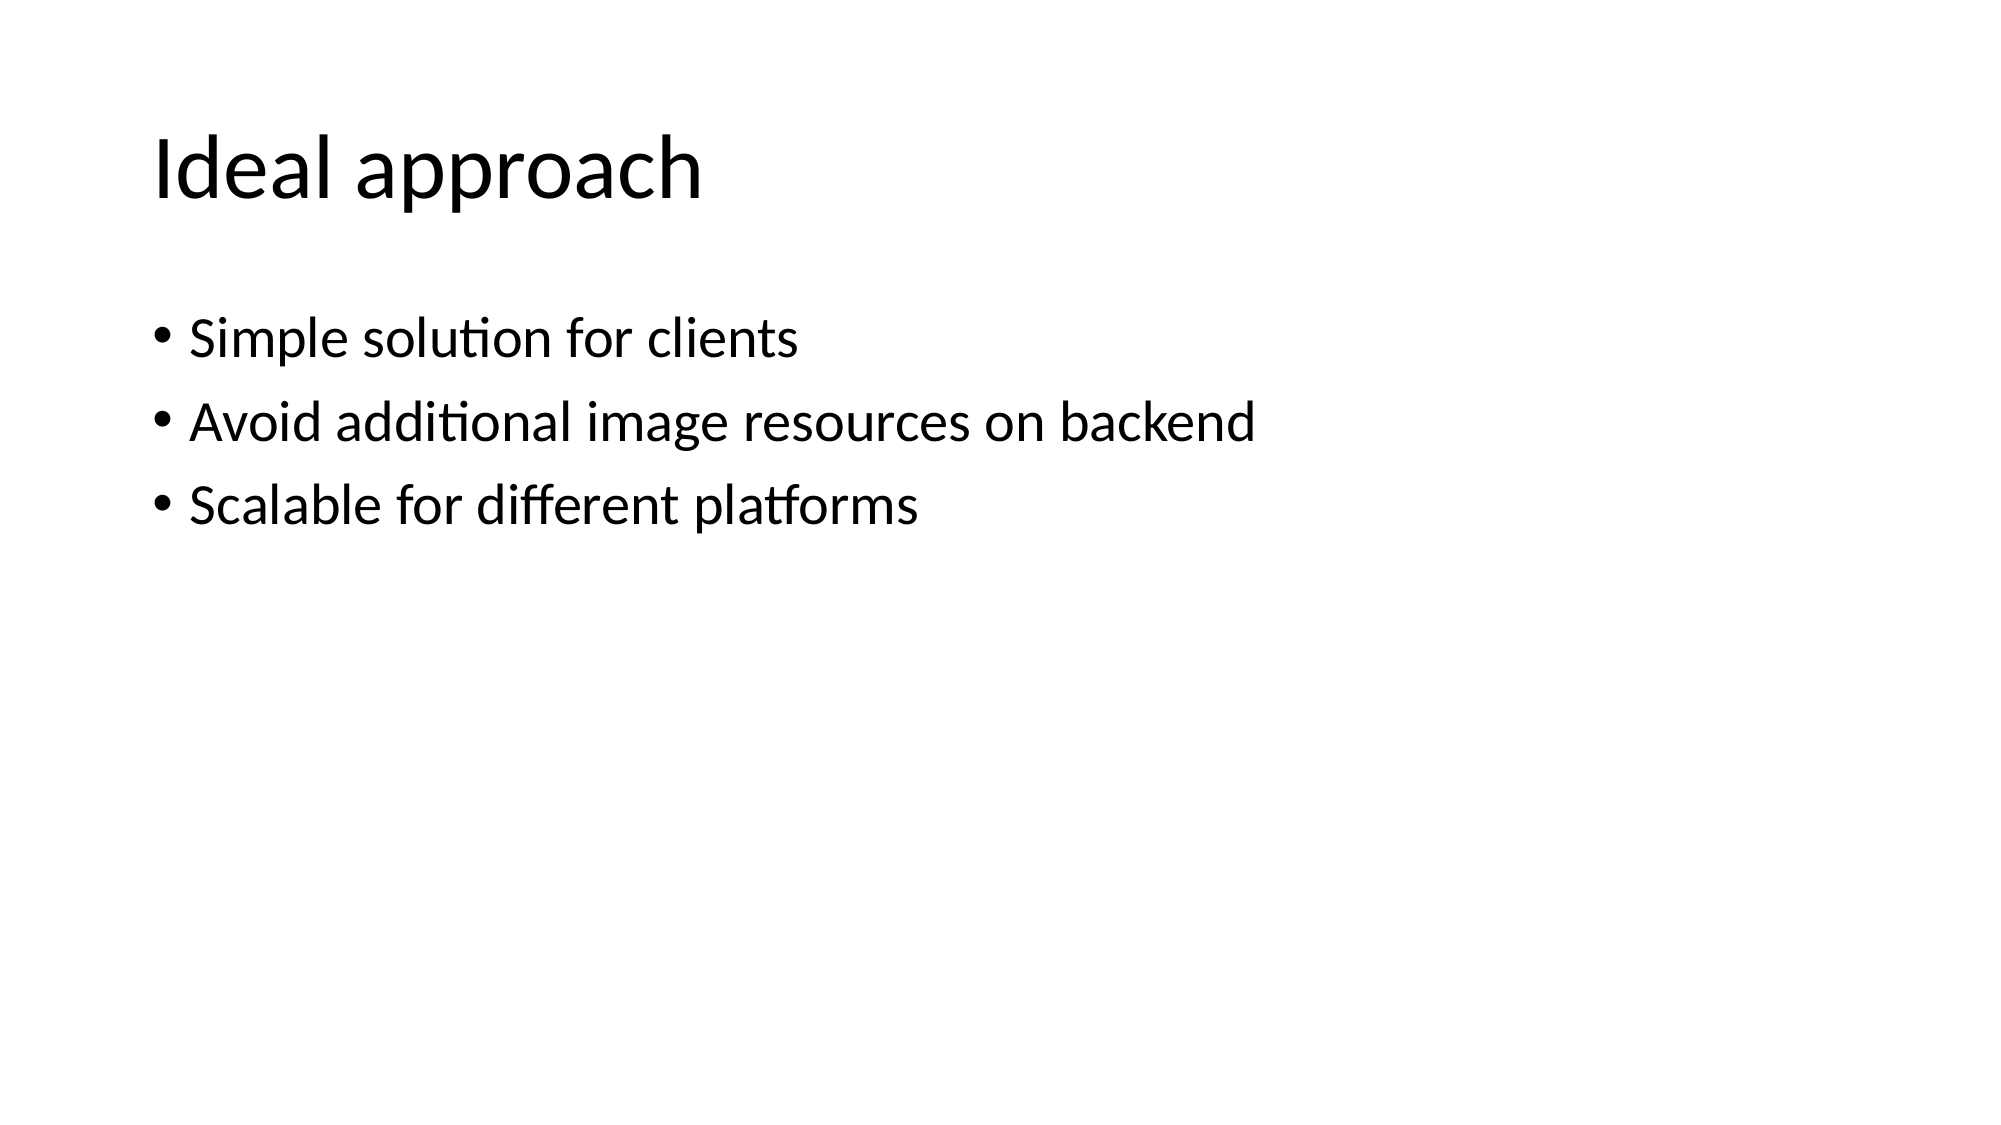

# Ideal approach
Simple solution for clients
Avoid additional image resources on backend
Scalable for different platforms